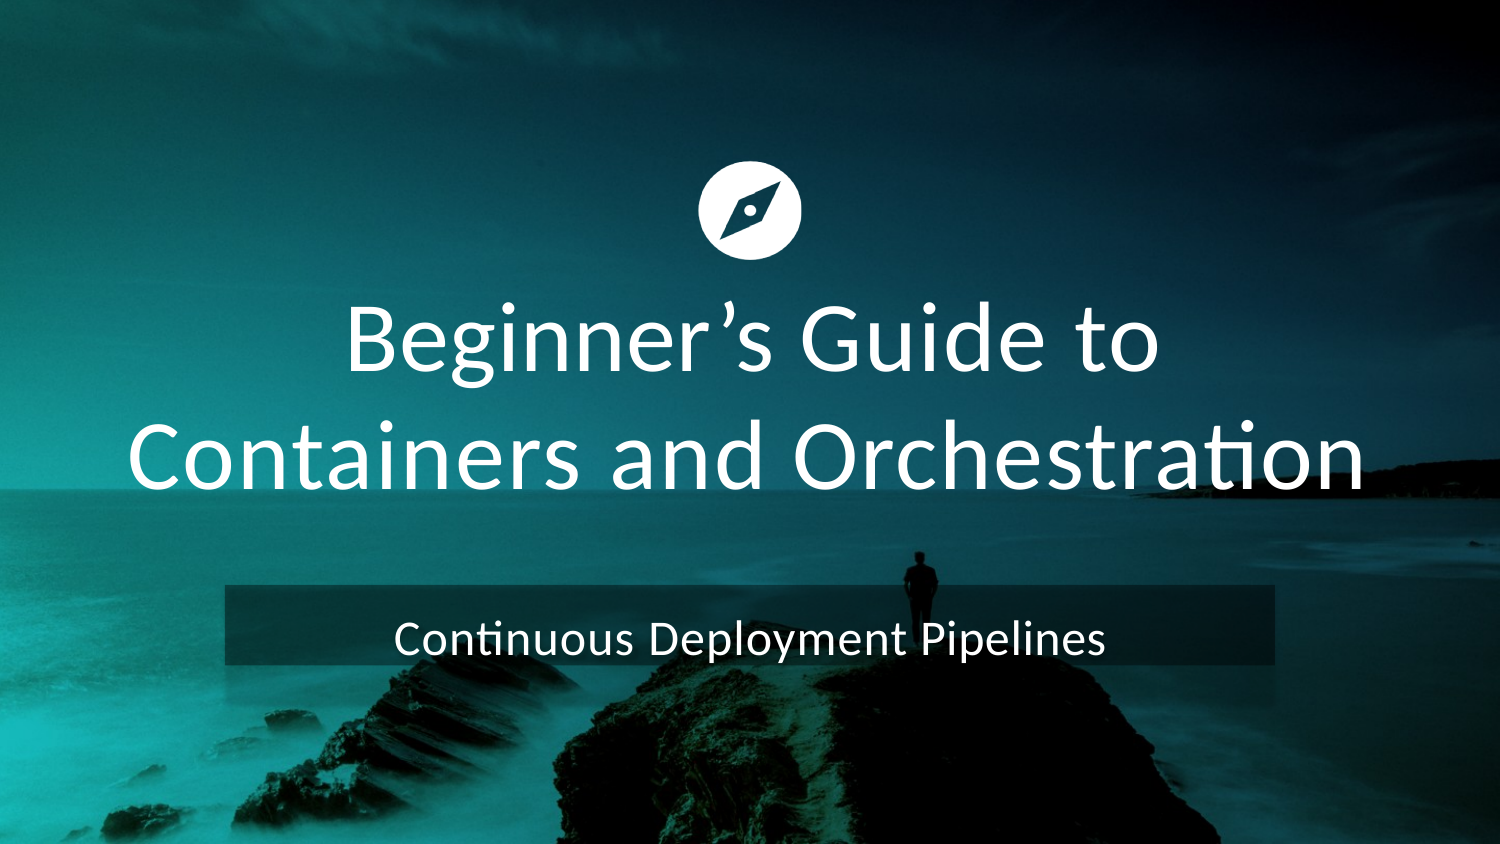

# Beginner’s Guide to  Containers and Orchestration

Continuous Deployment Pipelines

Beginner’s Guide to Containers and  Orchestration